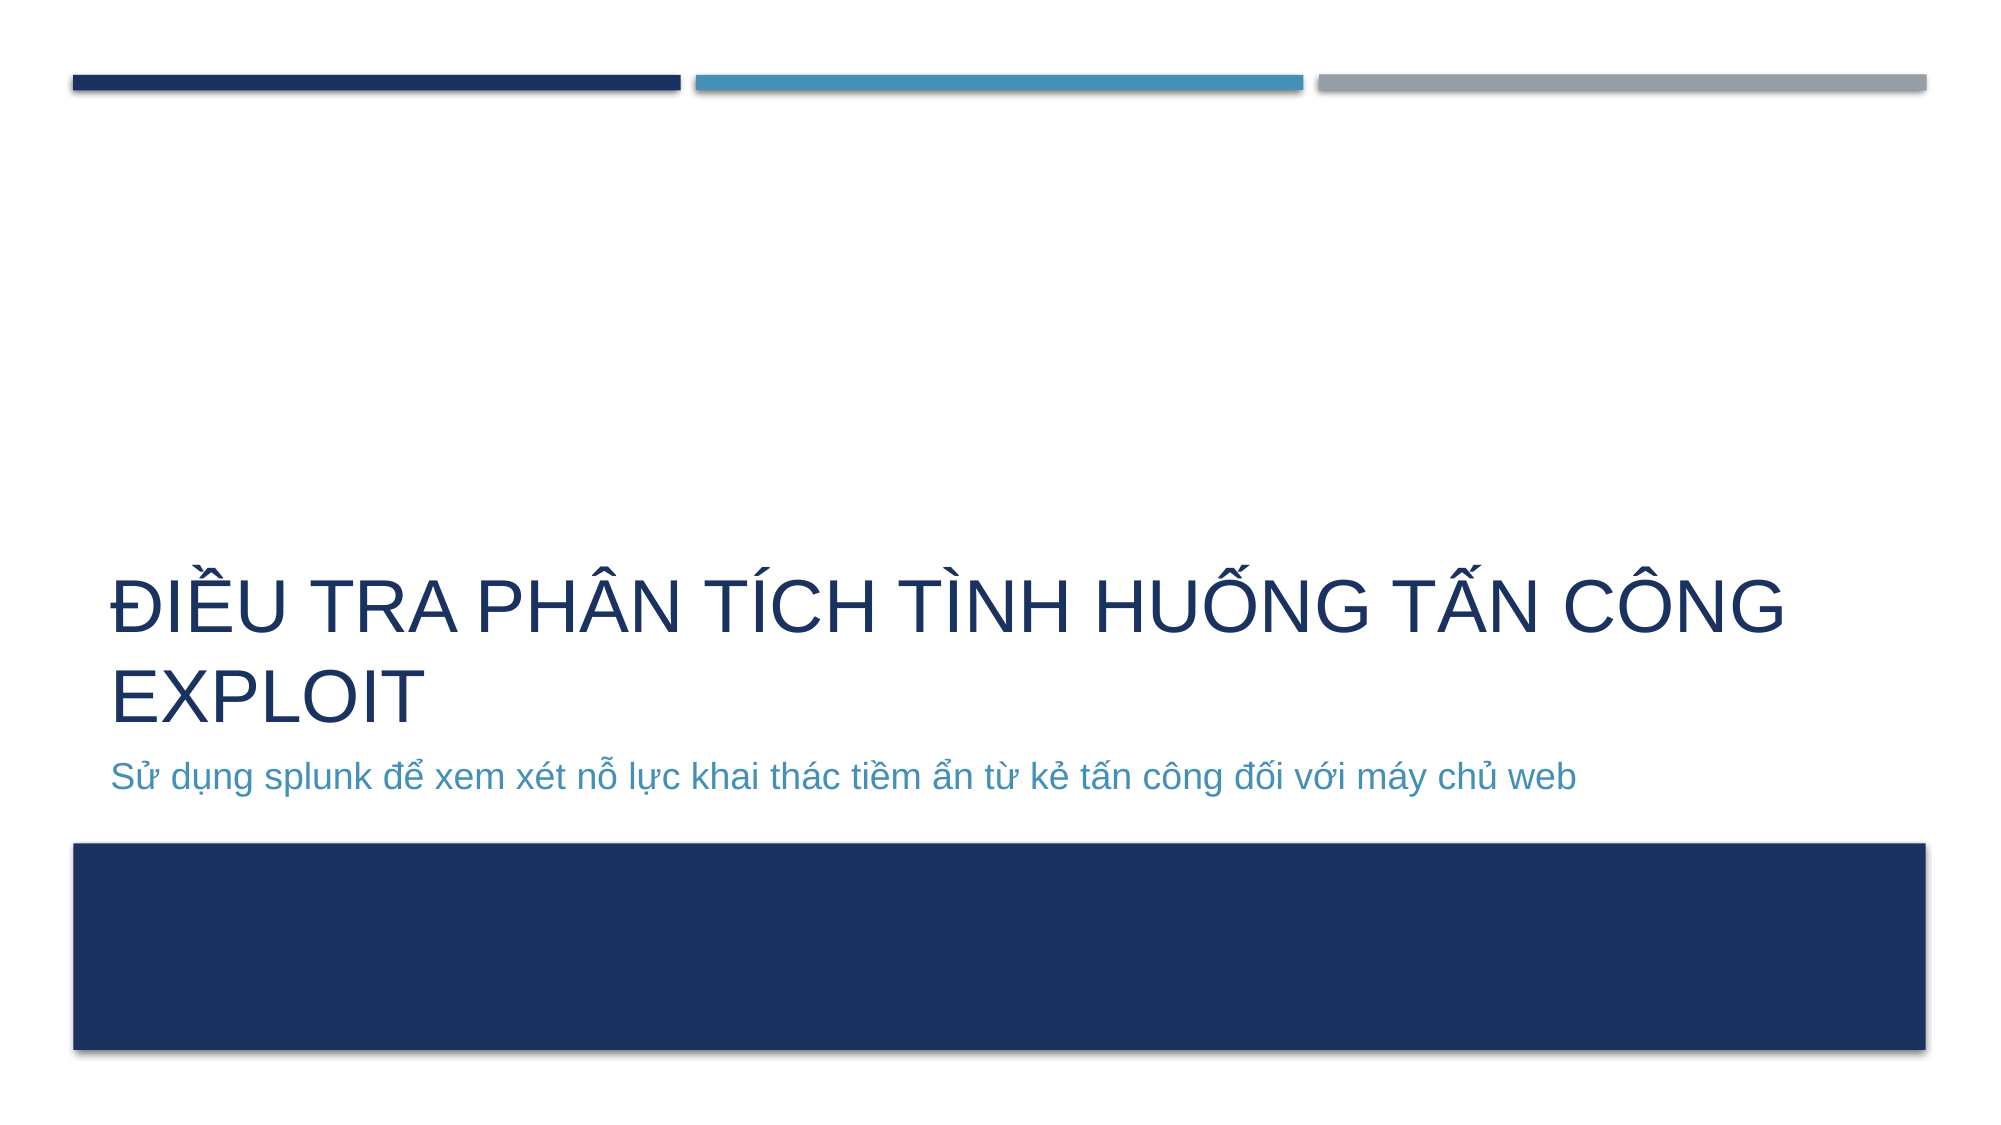

# Điều tra phân tích tình huống tấn công Exploit
Sử dụng splunk để xem xét nỗ lực khai thác tiềm ẩn từ kẻ tấn công đối với máy chủ web